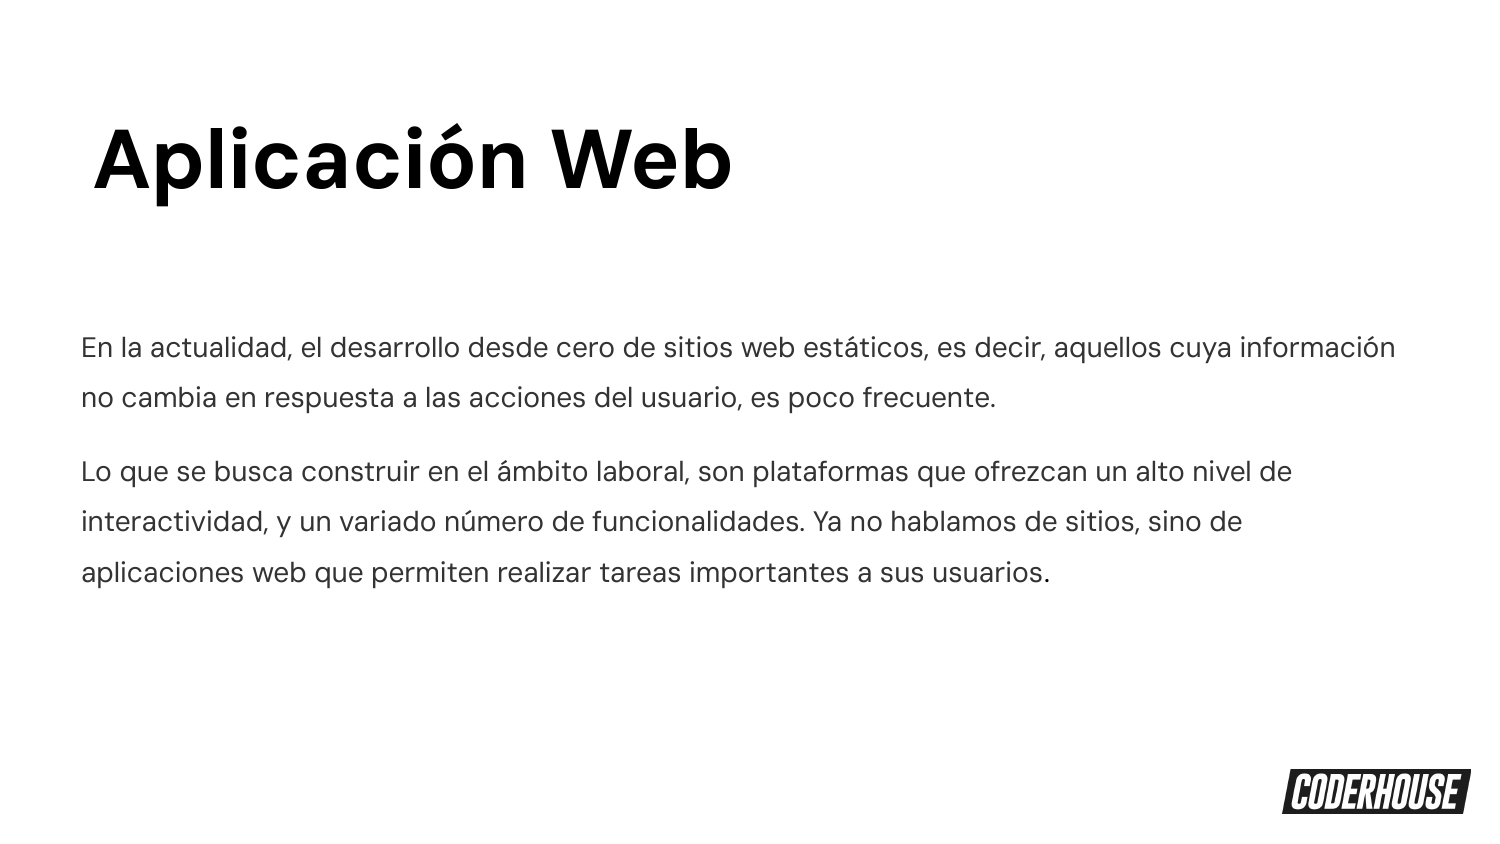

Aplicación Web
En la actualidad, el desarrollo desde cero de sitios web estáticos, es decir, aquellos cuya información no cambia en respuesta a las acciones del usuario, es poco frecuente.
Lo que se busca construir en el ámbito laboral, son plataformas que ofrezcan un alto nivel de interactividad, y un variado número de funcionalidades. Ya no hablamos de sitios, sino de aplicaciones web que permiten realizar tareas importantes a sus usuarios.